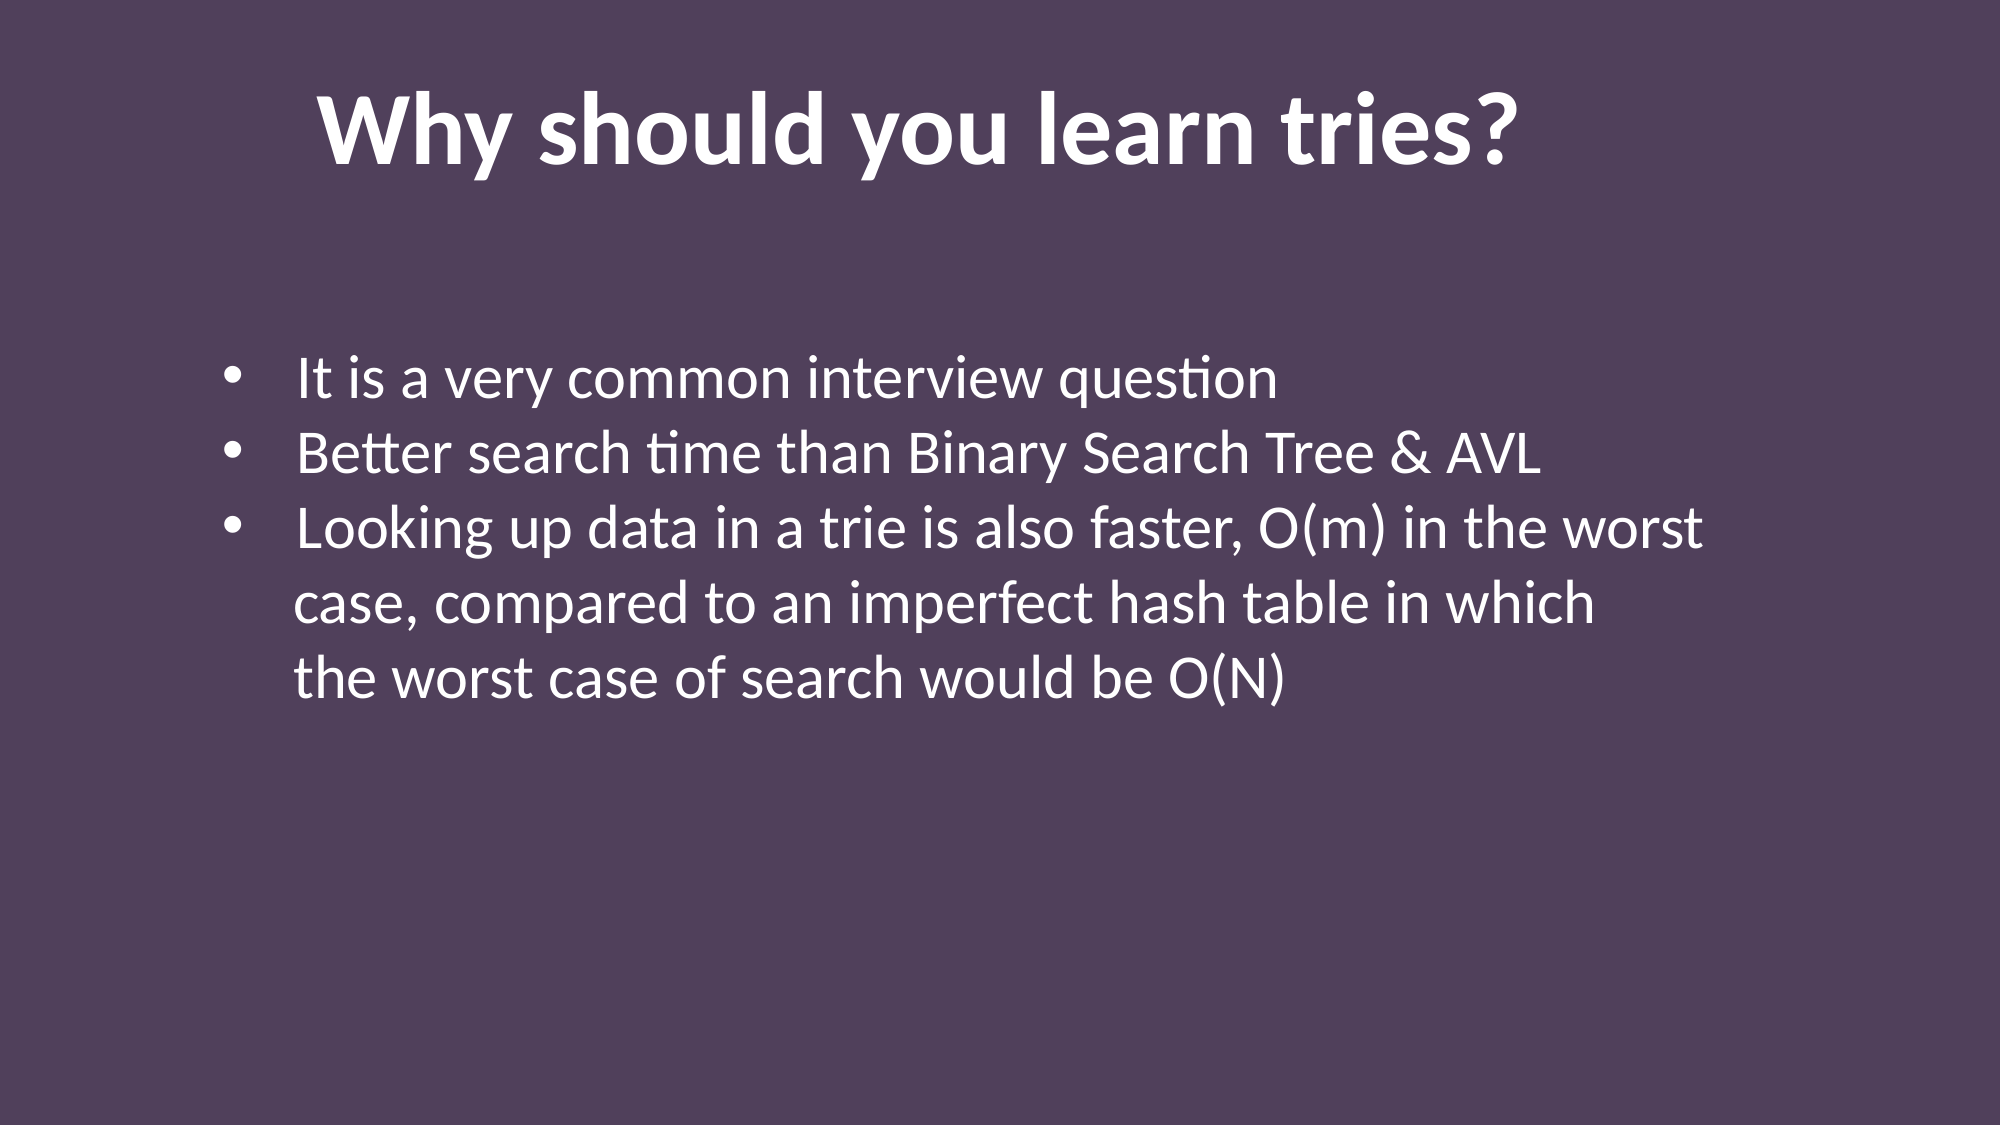

Why should you learn tries?

It is a very common interview question
Better search time than Binary Search Tree & AVL
Looking up data in a trie is also faster, O(m) in the worst
     case, compared to an imperfect hash table in which
     the worst case of search would be O(N)